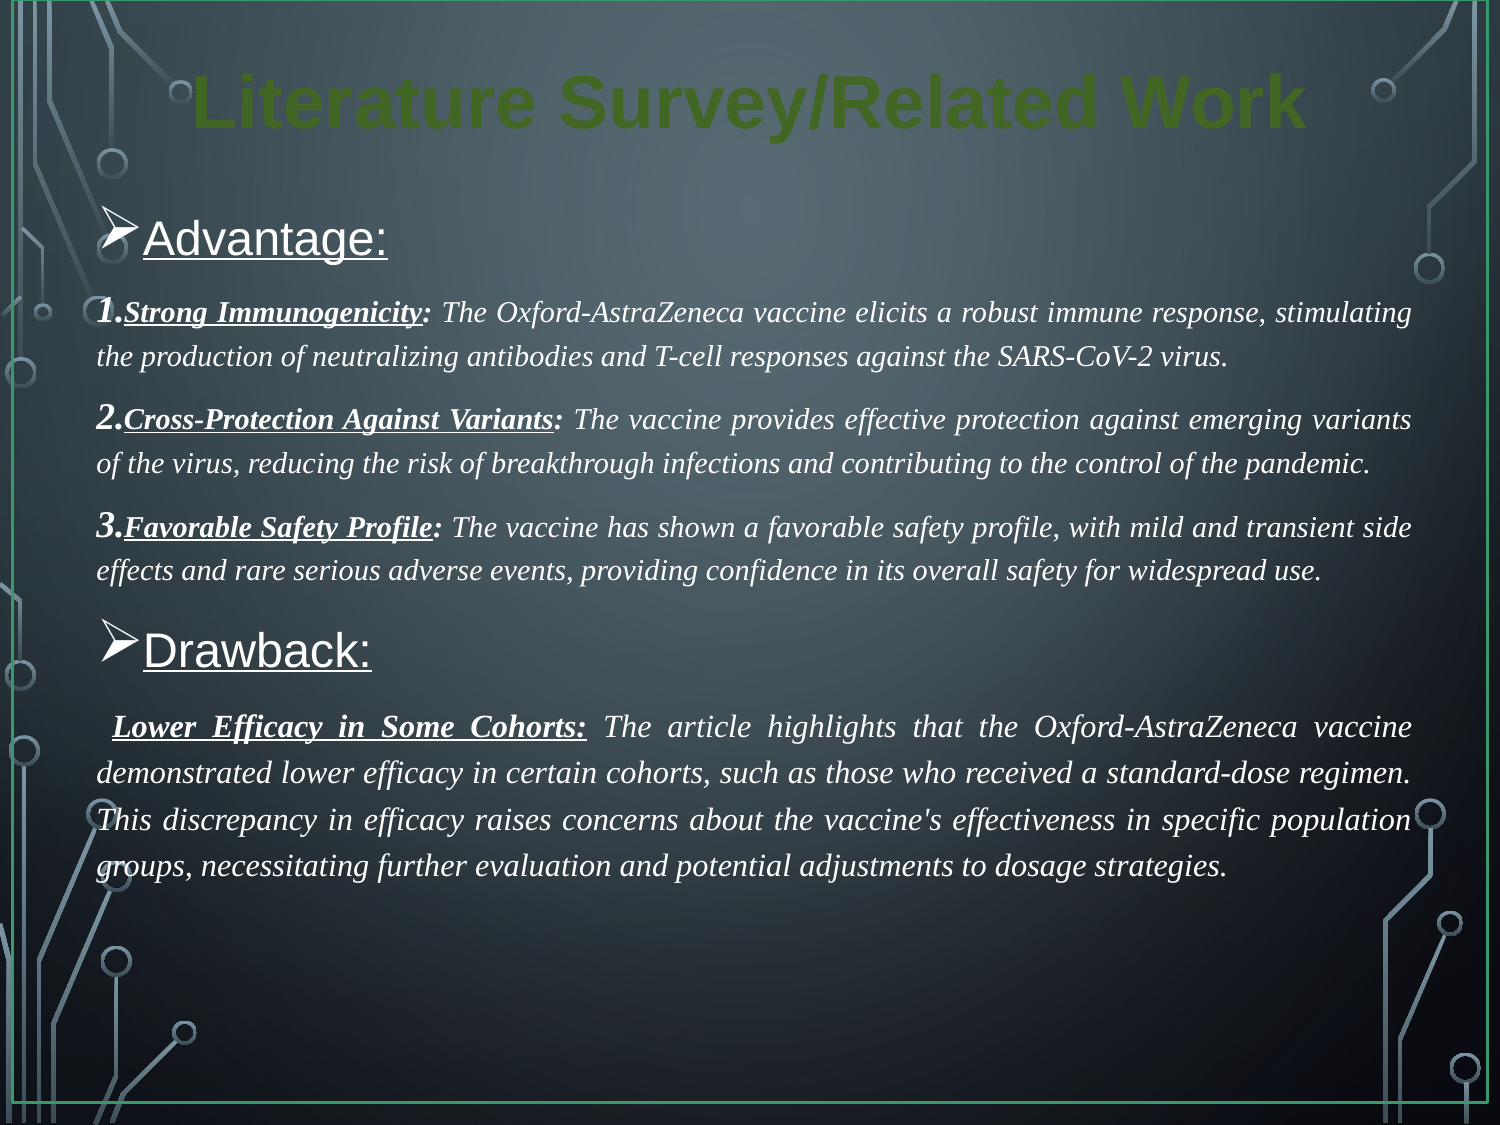

# Literature Survey/Related Work
Advantage:
Strong Immunogenicity: The Oxford-AstraZeneca vaccine elicits a robust immune response, stimulating the production of neutralizing antibodies and T-cell responses against the SARS-CoV-2 virus.
Cross-Protection Against Variants: The vaccine provides effective protection against emerging variants of the virus, reducing the risk of breakthrough infections and contributing to the control of the pandemic.
Favorable Safety Profile: The vaccine has shown a favorable safety profile, with mild and transient side effects and rare serious adverse events, providing confidence in its overall safety for widespread use.
Drawback:
 Lower Efficacy in Some Cohorts: The article highlights that the Oxford-AstraZeneca vaccine demonstrated lower efficacy in certain cohorts, such as those who received a standard-dose regimen. This discrepancy in efficacy raises concerns about the vaccine's effectiveness in specific population groups, necessitating further evaluation and potential adjustments to dosage strategies.